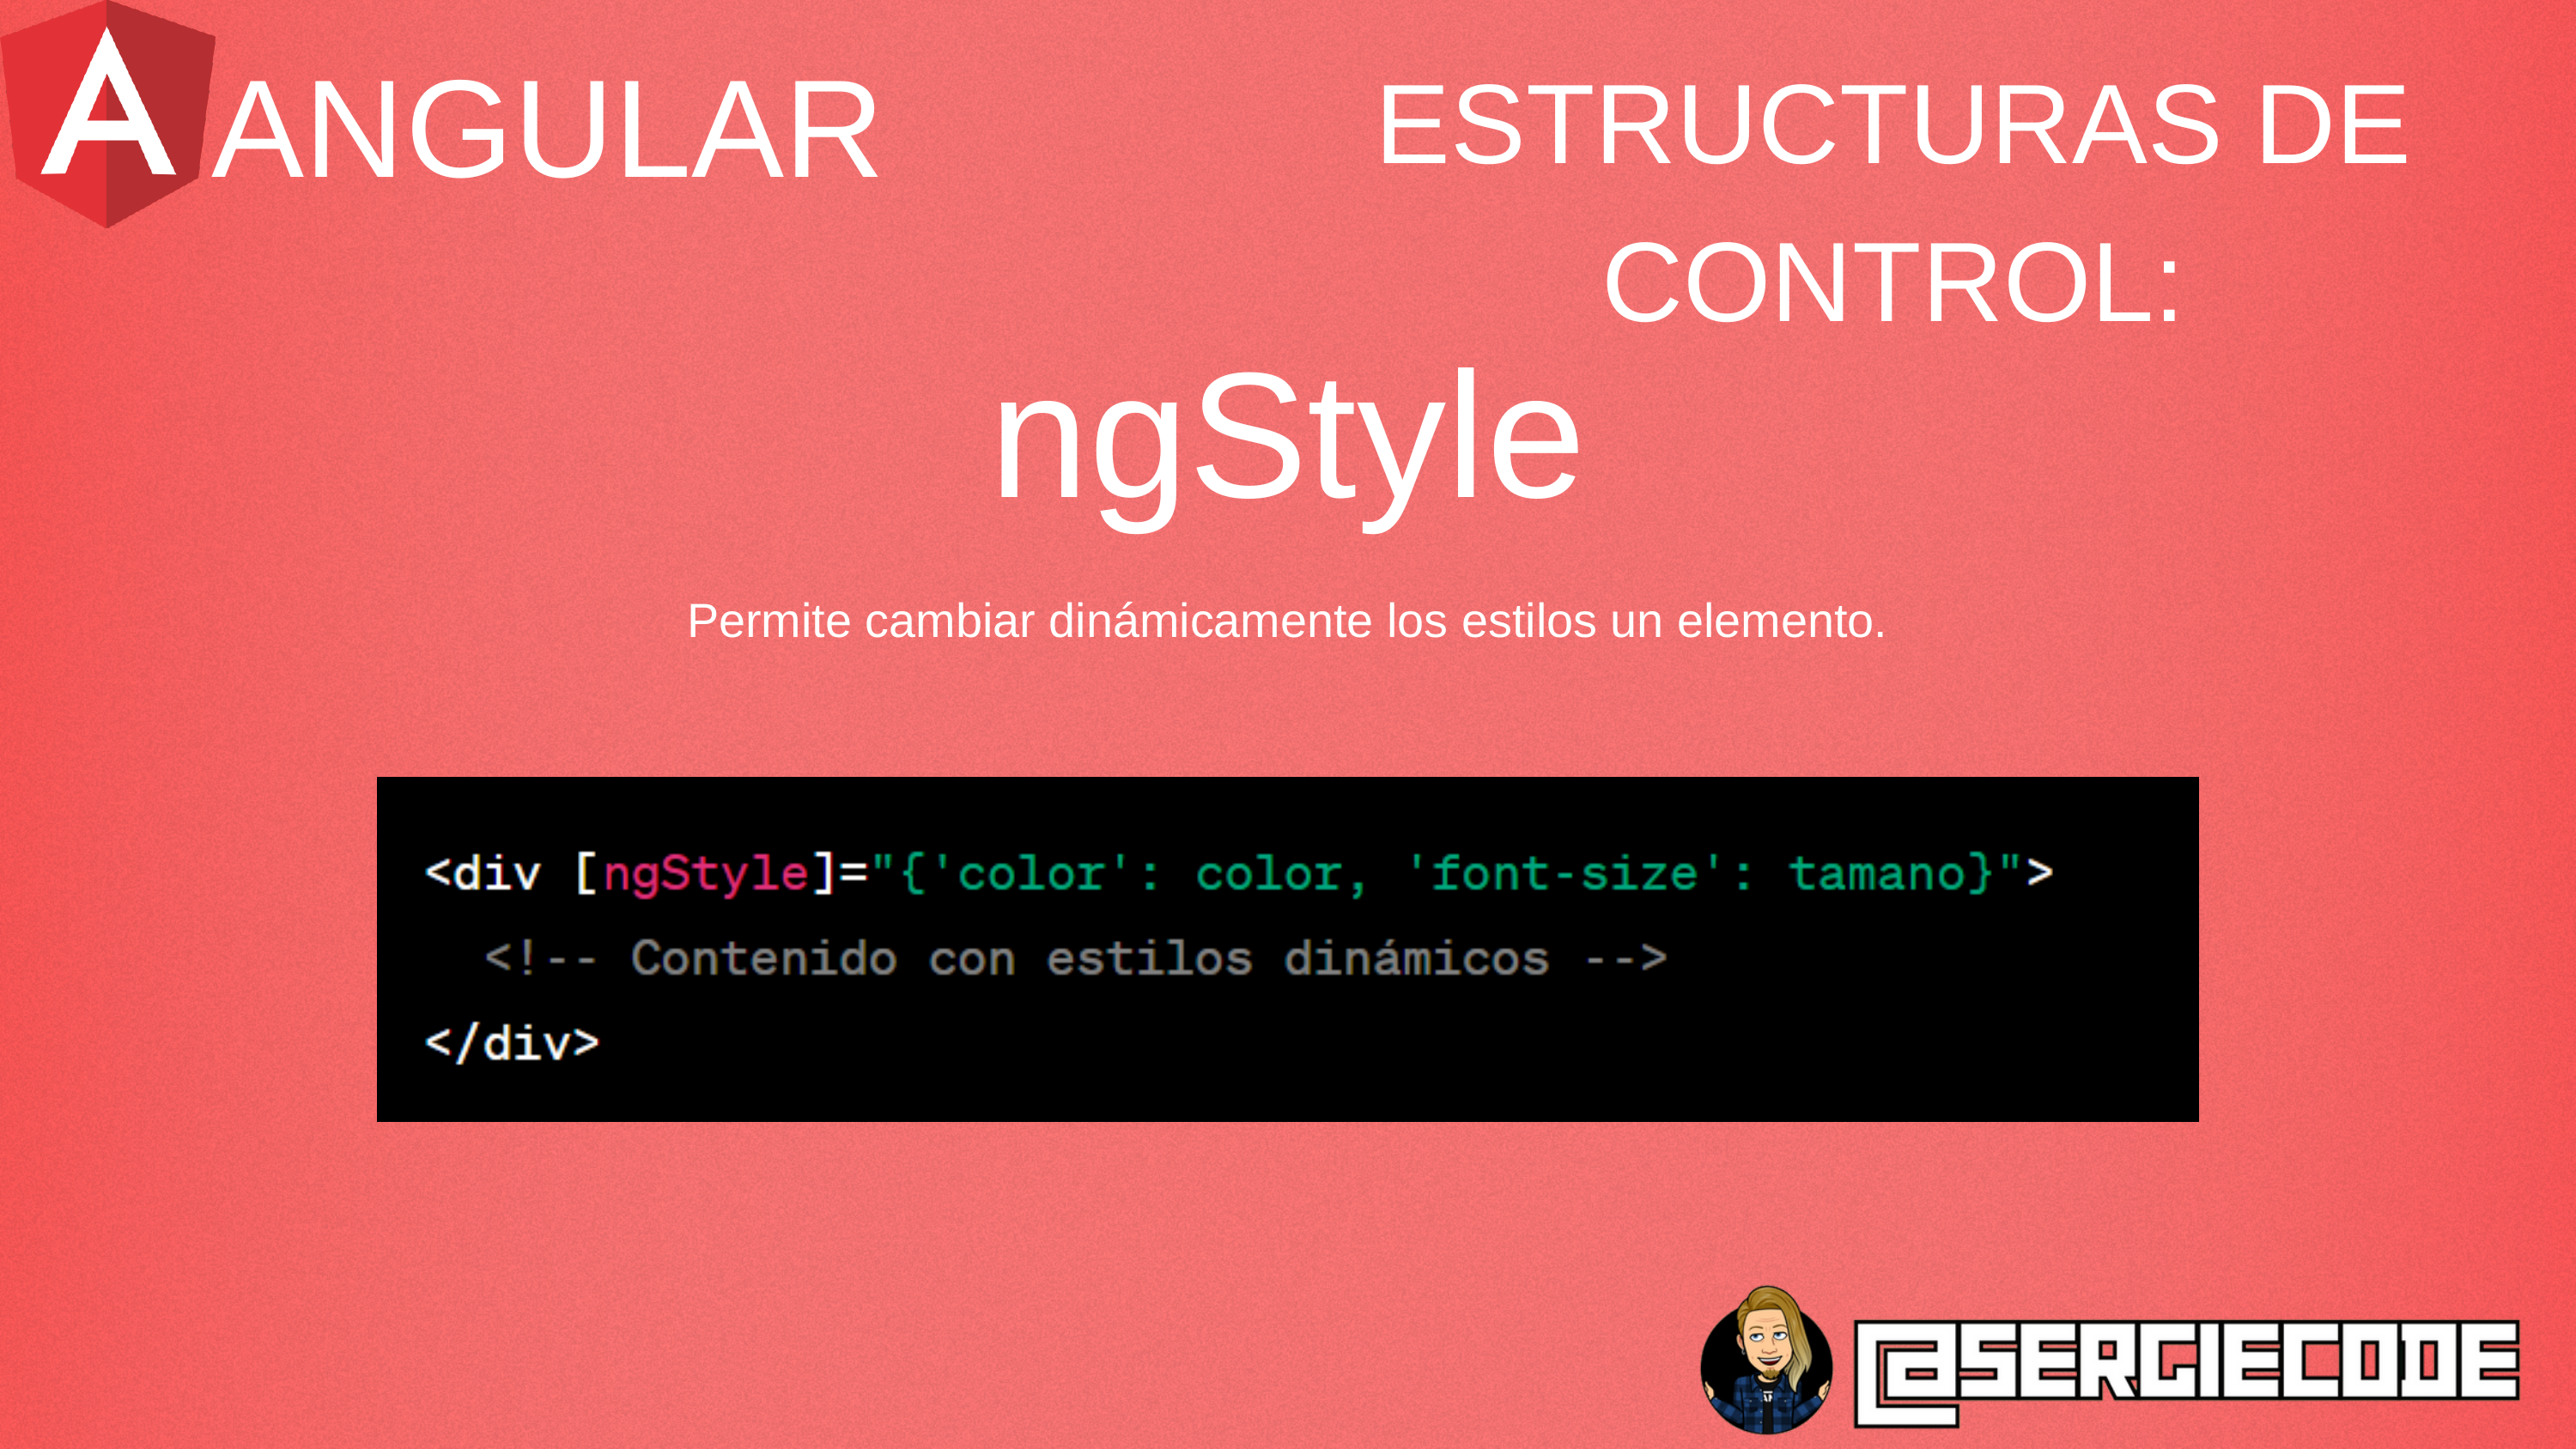

ANGULAR
ESTRUCTURAS DE CONTROL:
ngStyle
Permite cambiar dinámicamente los estilos un elemento.